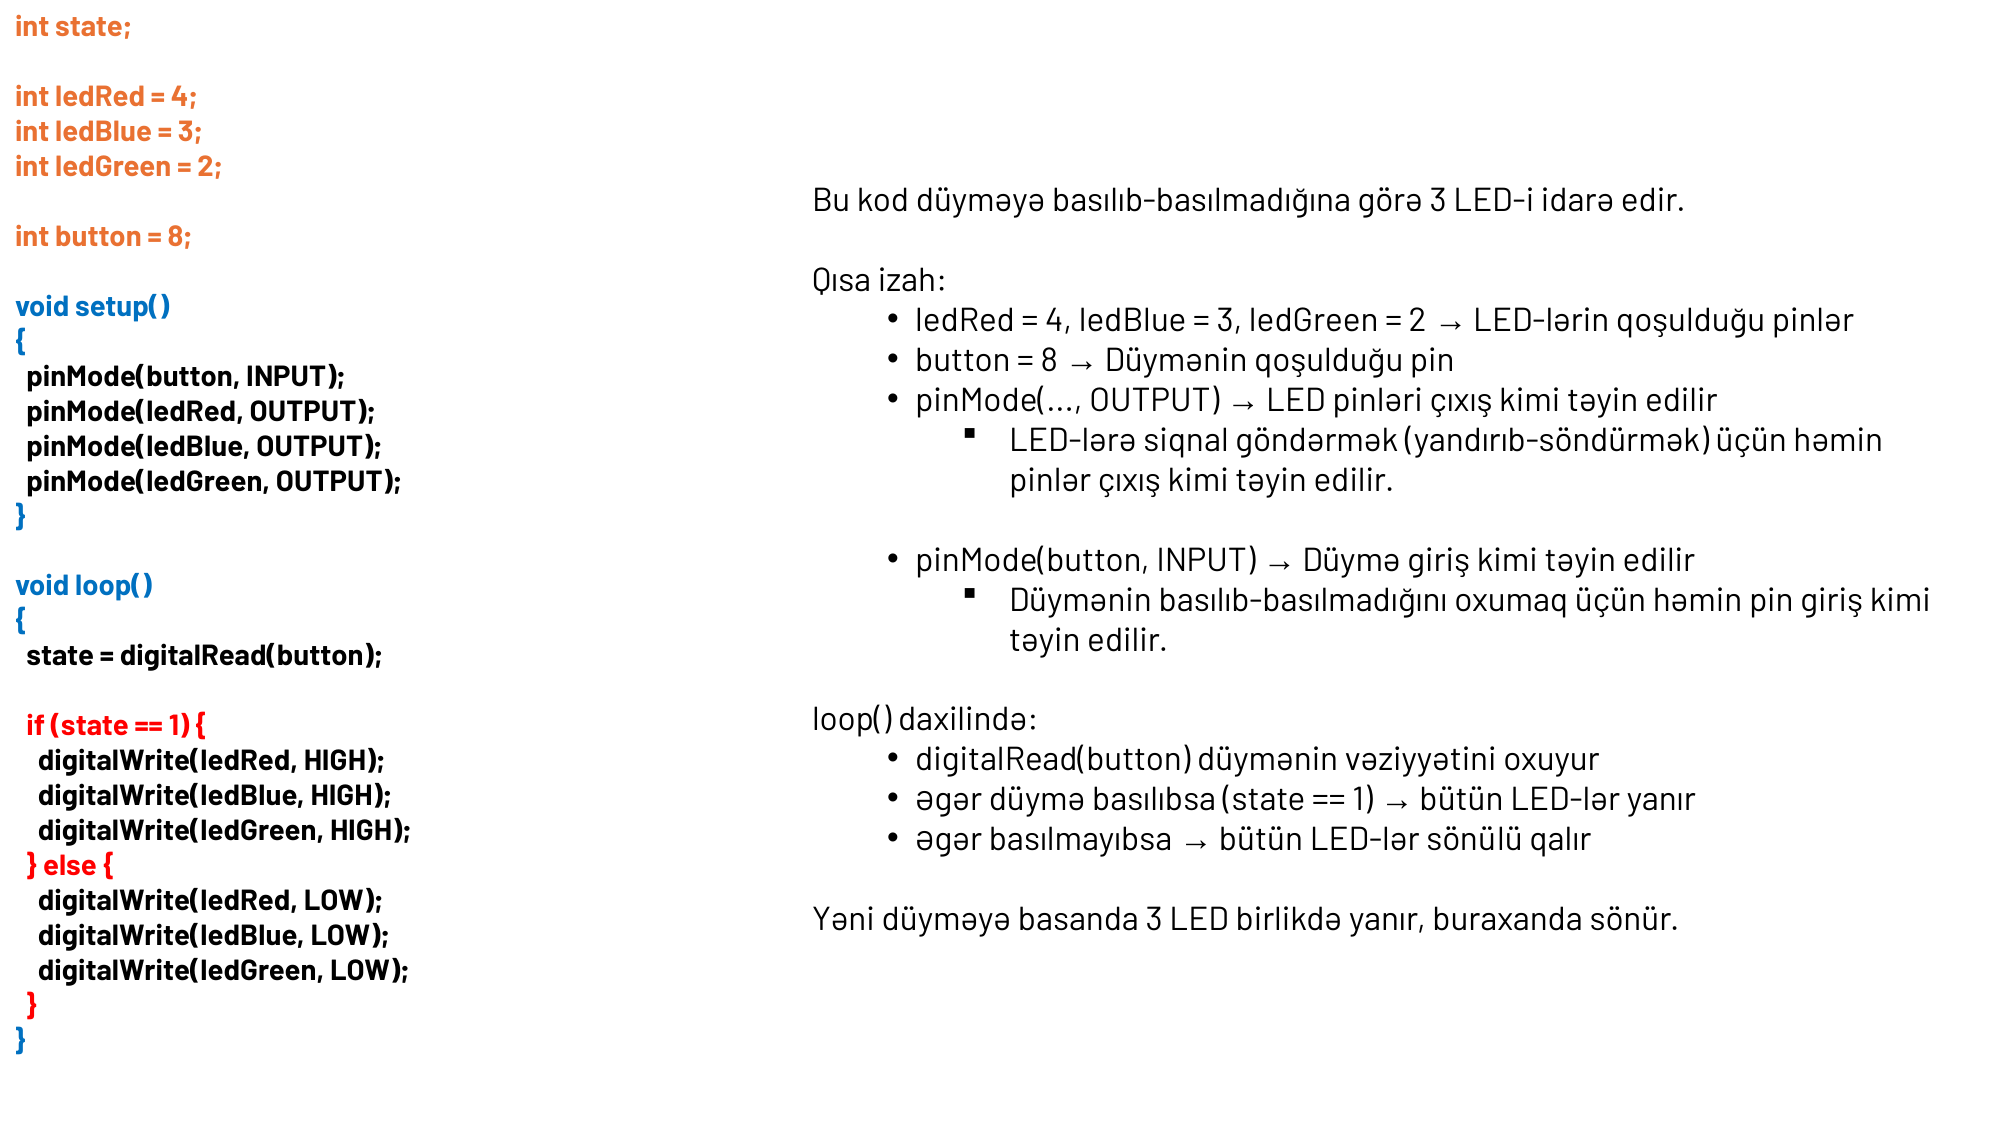

int state;

int ledRed = 4;
int ledBlue = 3;
int ledGreen = 2;

int button = 8;

void setup()
{
  pinMode(button, INPUT);
  pinMode(ledRed, OUTPUT);
  pinMode(ledBlue, OUTPUT);
  pinMode(ledGreen, OUTPUT);
}

void loop()
{
  state = digitalRead(button);

  if (state == 1) {
    digitalWrite(ledRed, HIGH);
    digitalWrite(ledBlue, HIGH);
    digitalWrite(ledGreen, HIGH);
  } else {
    digitalWrite(ledRed, LOW);
    digitalWrite(ledBlue, LOW);
    digitalWrite(ledGreen, LOW);
  }
}
Bu kod düyməyə basılıb-basılmadığına görə 3 LED-i idarə edir.

Qısa izah:
ledRed = 4, ledBlue = 3, ledGreen = 2 → LED-lərin qoşulduğu pinlər
button = 8 → Düymənin qoşulduğu pin
pinMode(..., OUTPUT) → LED pinləri çıxış kimi təyin edilir
LED-lərə siqnal göndərmək (yandırıb-söndürmək) üçün həmin pinlər çıxış kimi təyin edilir.
pinMode(button, INPUT) → Düymə giriş kimi təyin edilir
Düymənin basılıb-basılmadığını oxumaq üçün həmin pin giriş kimi təyin edilir.

loop() daxilində:
digitalRead(button) düymənin vəziyyətini oxuyur
Əgər düymə basılıbsa (state == 1) → bütün LED-lər yanır
Əgər basılmayıbsa → bütün LED-lər sönülü qalır

Yəni düyməyə basanda 3 LED birlikdə yanır, buraxanda sönür.